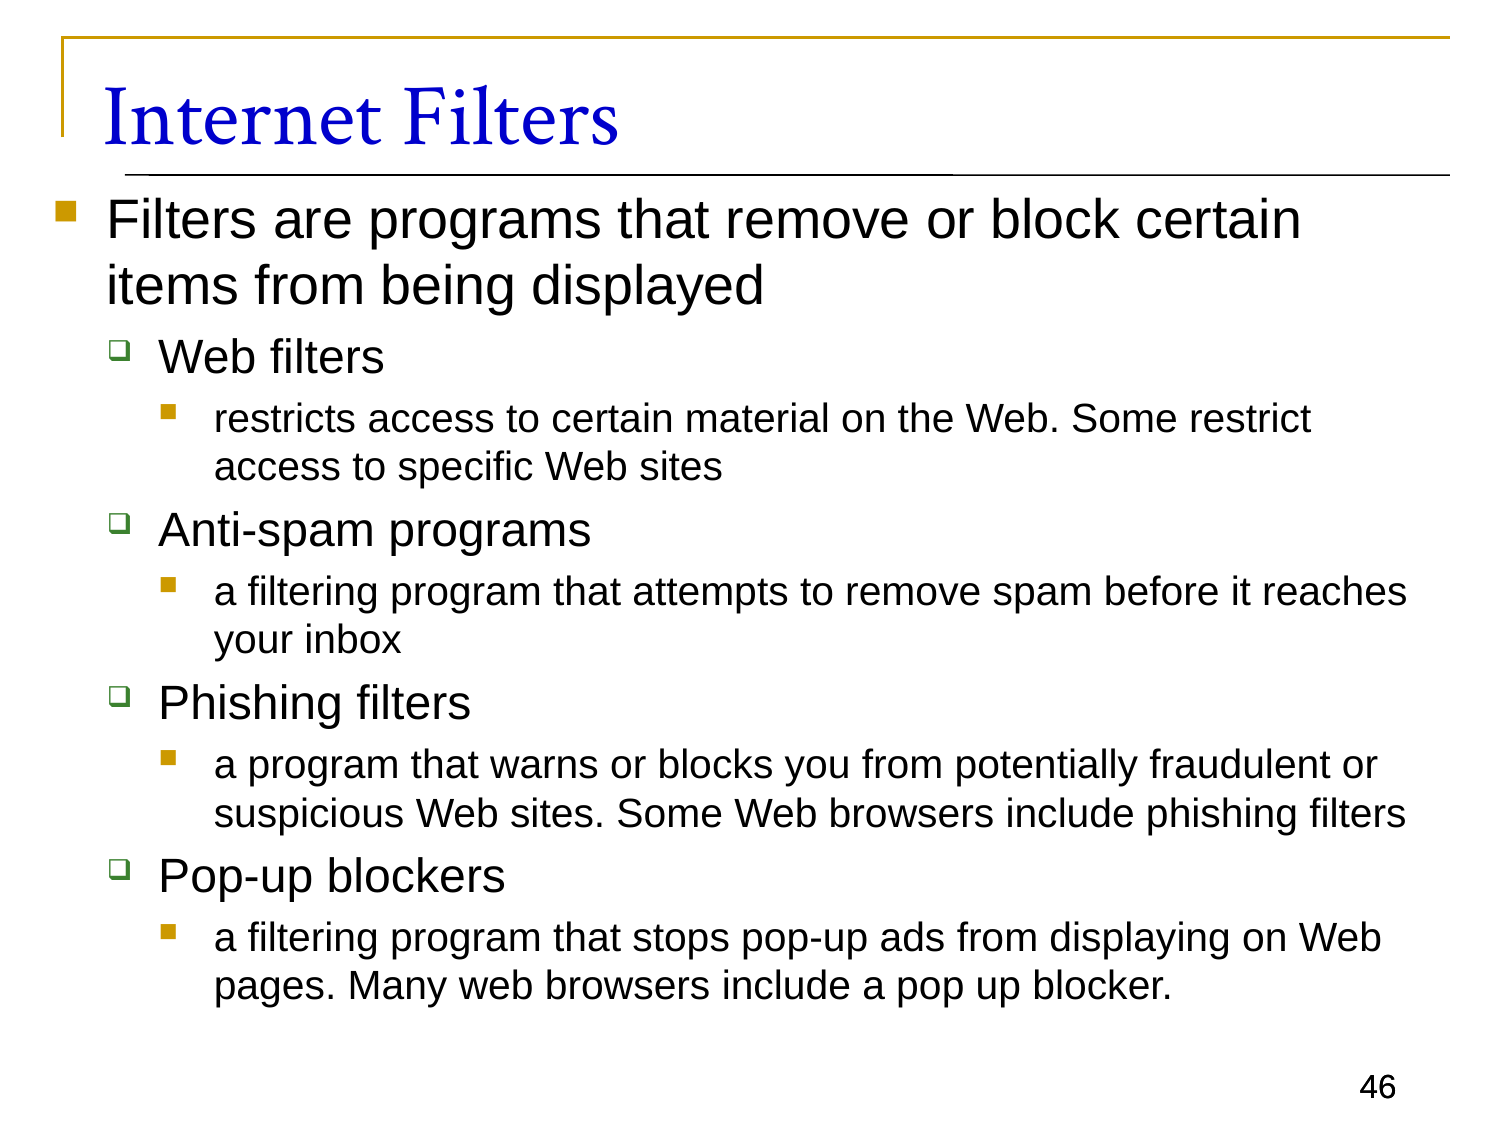

# Internet Filters
Filters are programs that remove or block certain items from being displayed
Web filters
restricts access to certain material on the Web. Some restrict access to specific Web sites
Anti-spam programs
a filtering program that attempts to remove spam before it reaches your inbox
Phishing filters
a program that warns or blocks you from potentially fraudulent or suspicious Web sites. Some Web browsers include phishing filters
Pop-up blockers
a filtering program that stops pop-up ads from displaying on Web pages. Many web browsers include a pop up blocker.
46